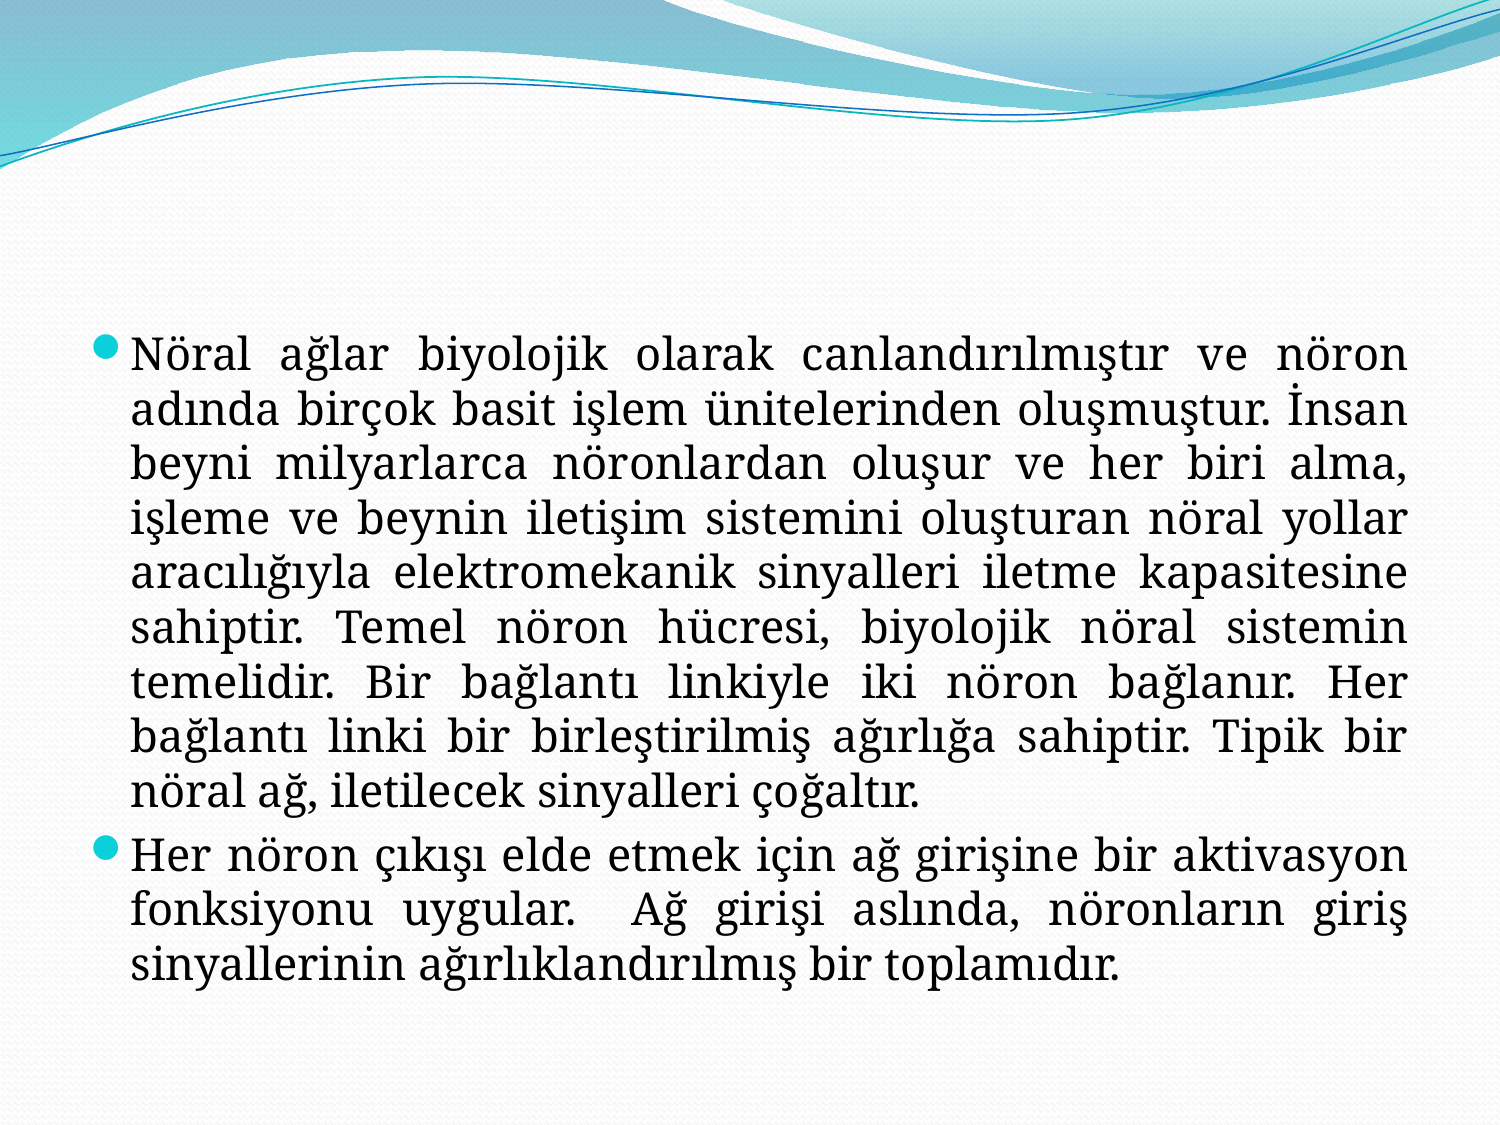

#
Nöral ağlar biyolojik olarak canlandırılmıştır ve nöron adında birçok basit işlem ünitelerinden oluşmuştur. İnsan beyni milyarlarca nöronlardan oluşur ve her biri alma, işleme ve beynin iletişim sistemini oluşturan nöral yollar aracılığıyla elektromekanik sinyalleri iletme kapasitesine sahiptir. Temel nöron hücresi, biyolojik nöral sistemin temelidir. Bir bağlantı linkiyle iki nöron bağlanır. Her bağlantı linki bir birleştirilmiş ağırlığa sahiptir. Tipik bir nöral ağ, iletilecek sinyalleri çoğaltır.
Her nöron çıkışı elde etmek için ağ girişine bir aktivasyon fonksiyonu uygular.  Ağ girişi aslında, nöronların giriş sinyallerinin ağırlıklandırılmış bir toplamıdır.